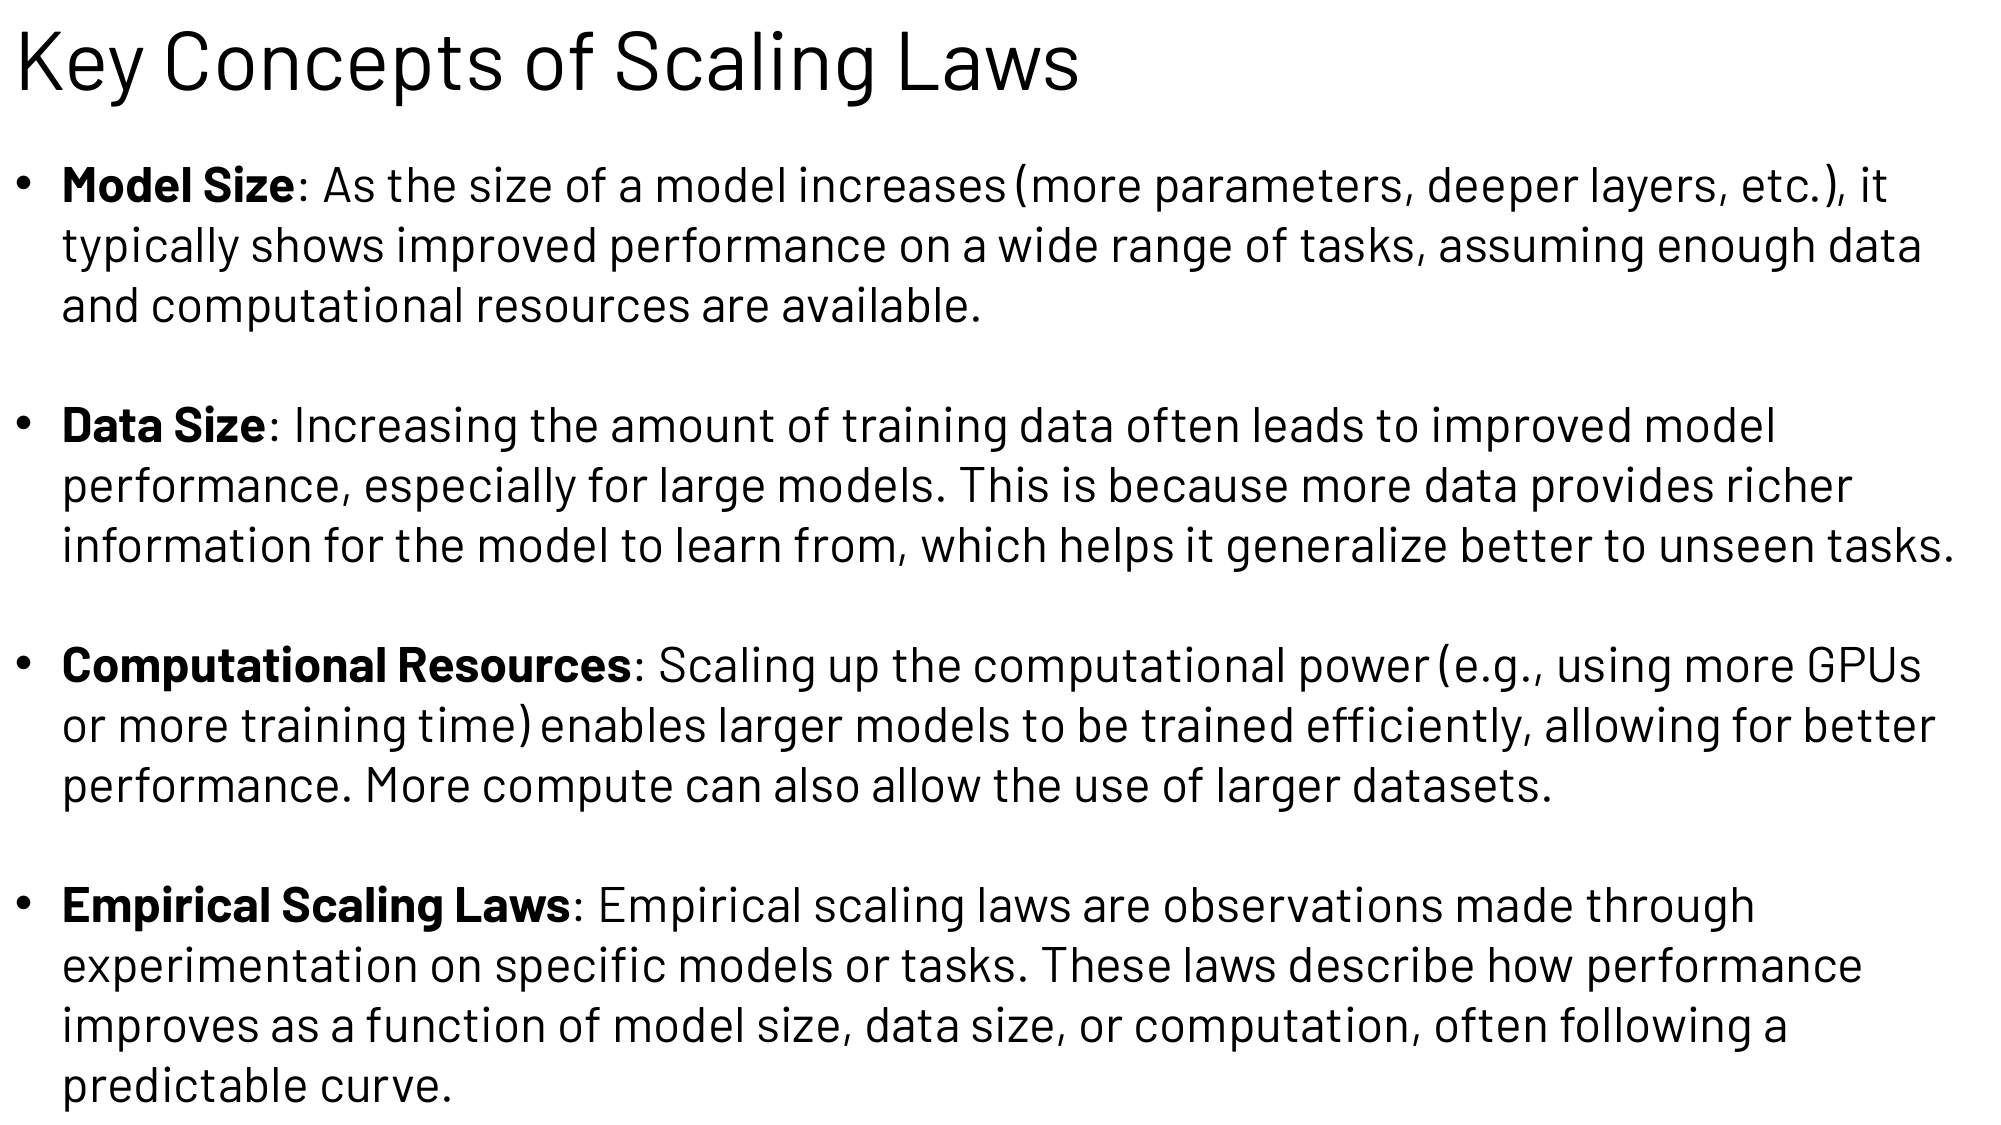

Key Concepts of Scaling Laws

Model Size: As the size of a model increases (more parameters, deeper layers, etc.), it typically shows improved performance on a wide range of tasks, assuming enough data and computational resources are available.

Data Size: Increasing the amount of training data often leads to improved model performance, especially for large models. This is because more data provides richer information for the model to learn from, which helps it generalize better to unseen tasks.

Computational Resources: Scaling up the computational power (e.g., using more GPUs or more training time) enables larger models to be trained efficiently, allowing for better performance. More compute can also allow the use of larger datasets.

Empirical Scaling Laws: Empirical scaling laws are observations made through experimentation on specific models or tasks. These laws describe how performance improves as a function of model size, data size, or computation, often following a predictable curve.

229